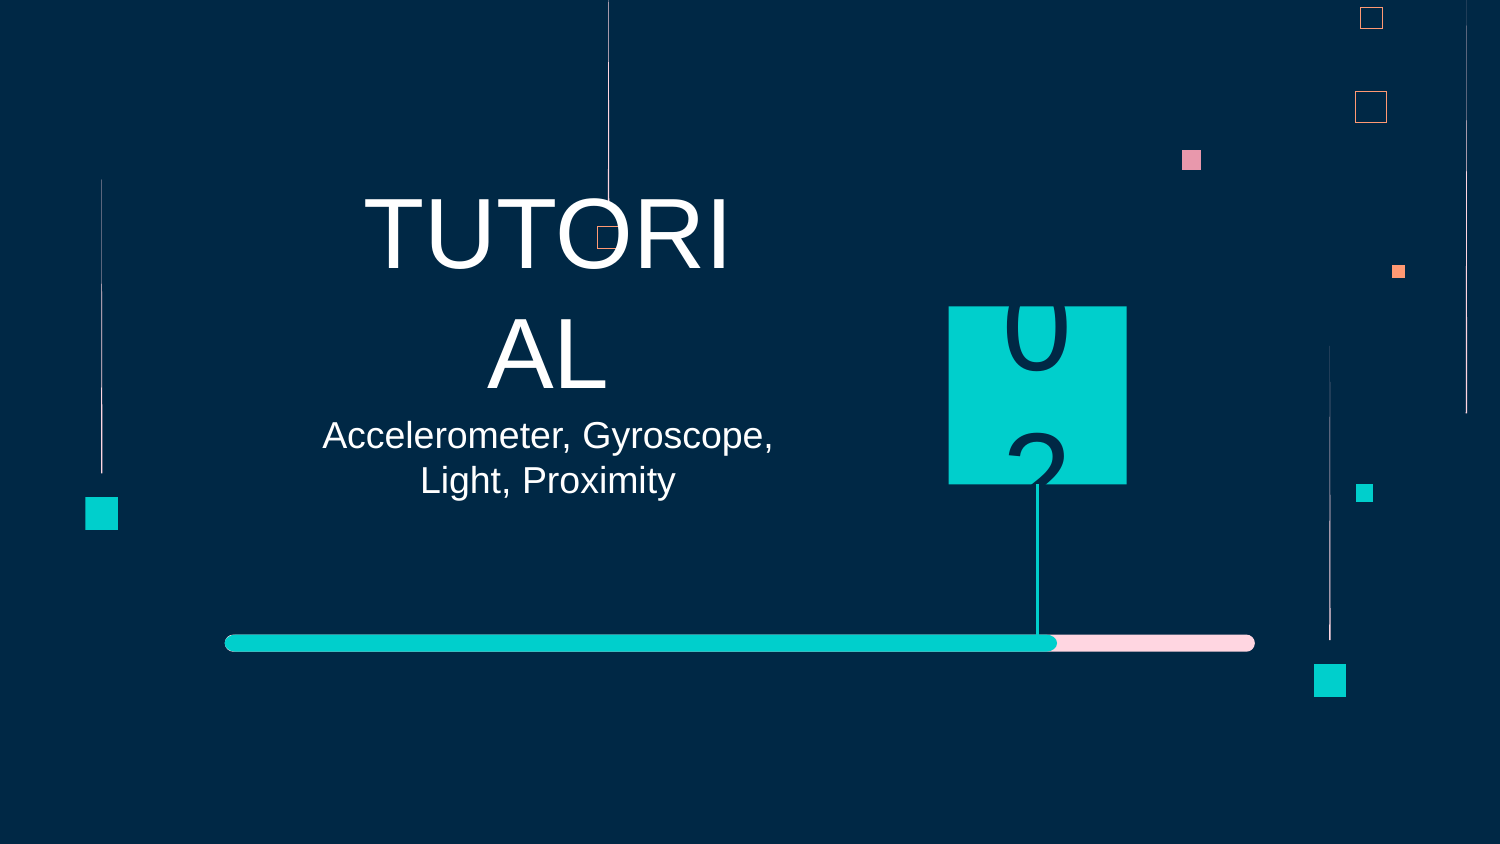

# TUTORIAL

02
Accelerometer, Gyroscope, Light, Proximity